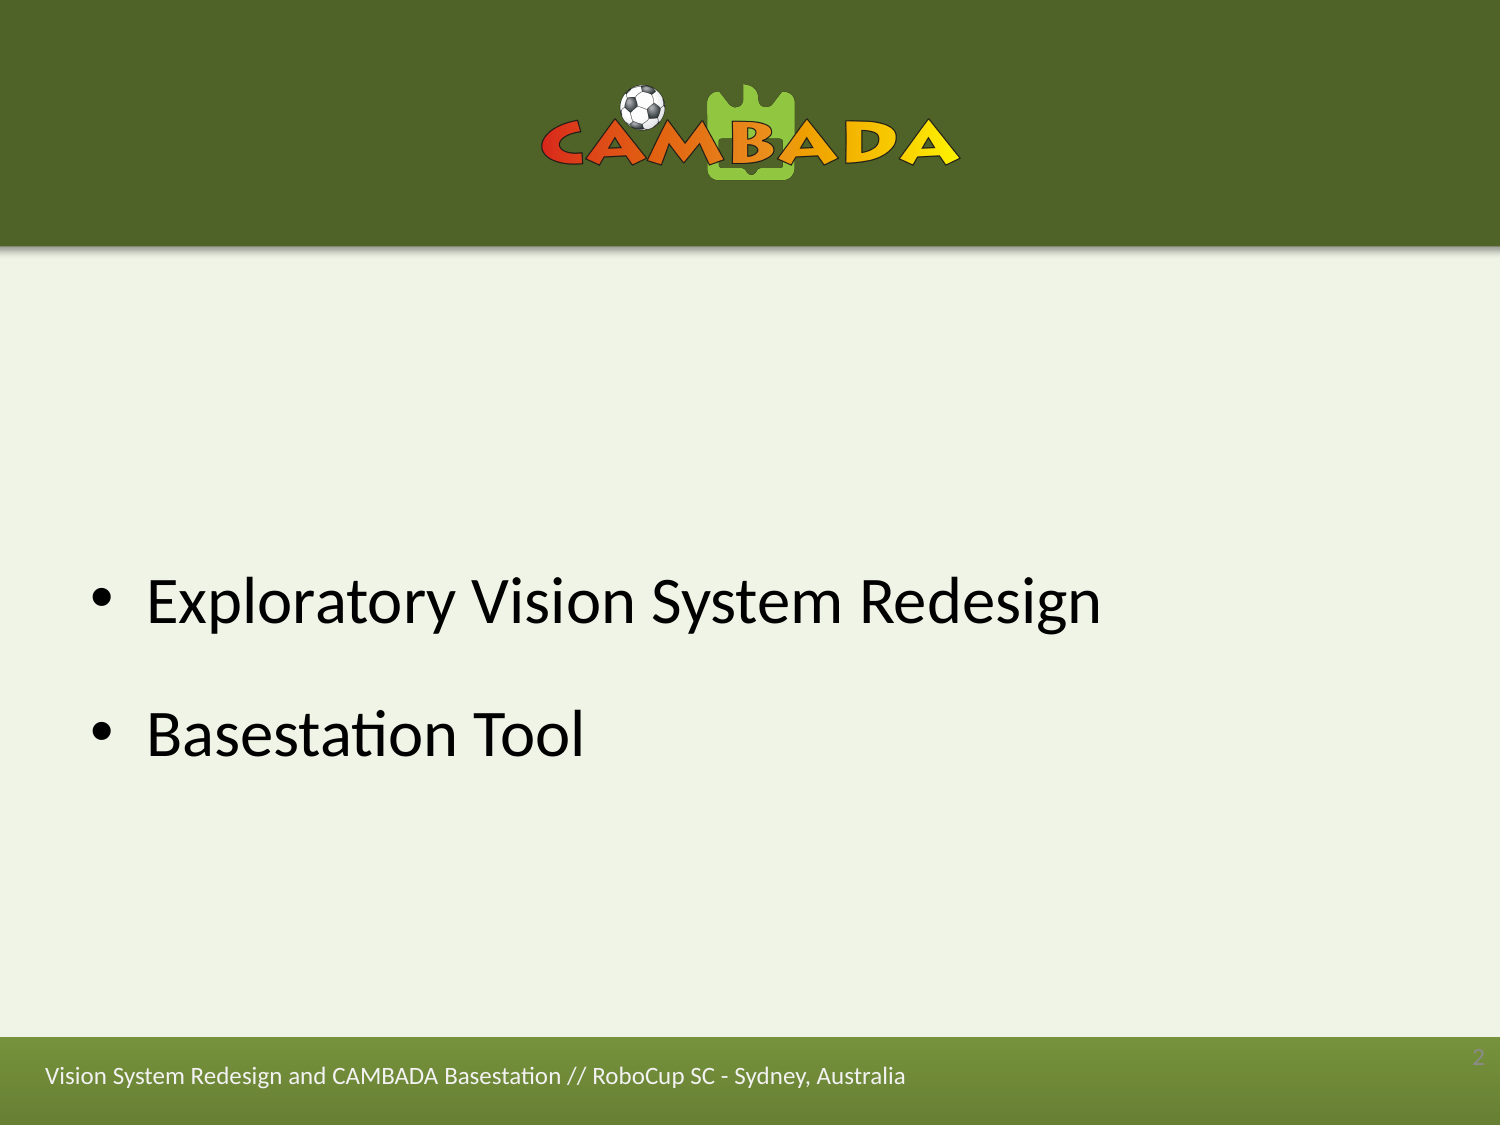

Exploratory Vision System Redesign
Basestation Tool
2
Vision System Redesign and CAMBADA Basestation // RoboCup SC - Sydney, Australia